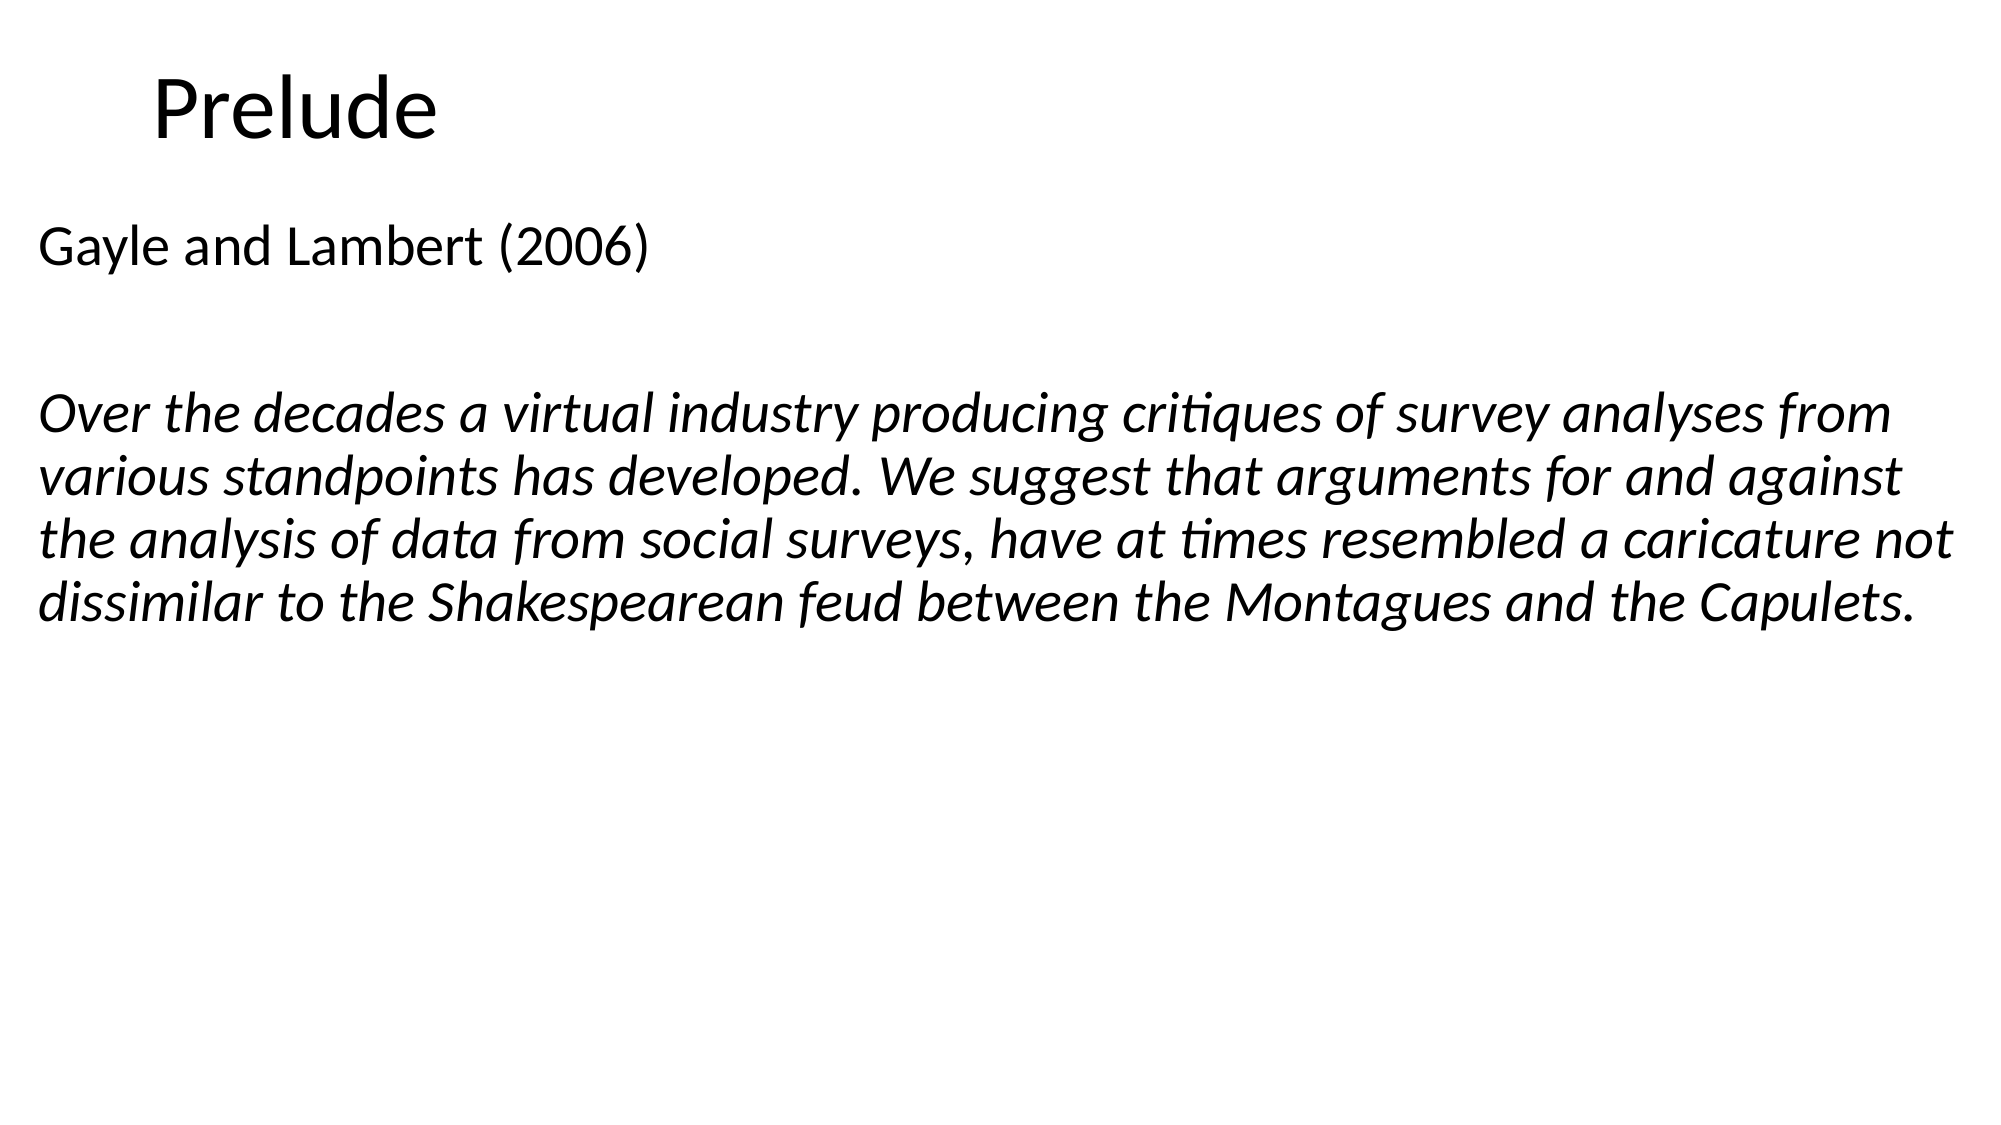

# Prelude
Gayle and Lambert (2006)

Over the decades a virtual industry producing critiques of survey analyses from various standpoints has developed. We suggest that arguments for and against the analysis of data from social surveys, have at times resembled a caricature not dissimilar to the Shakespearean feud between the Montagues and the Capulets.